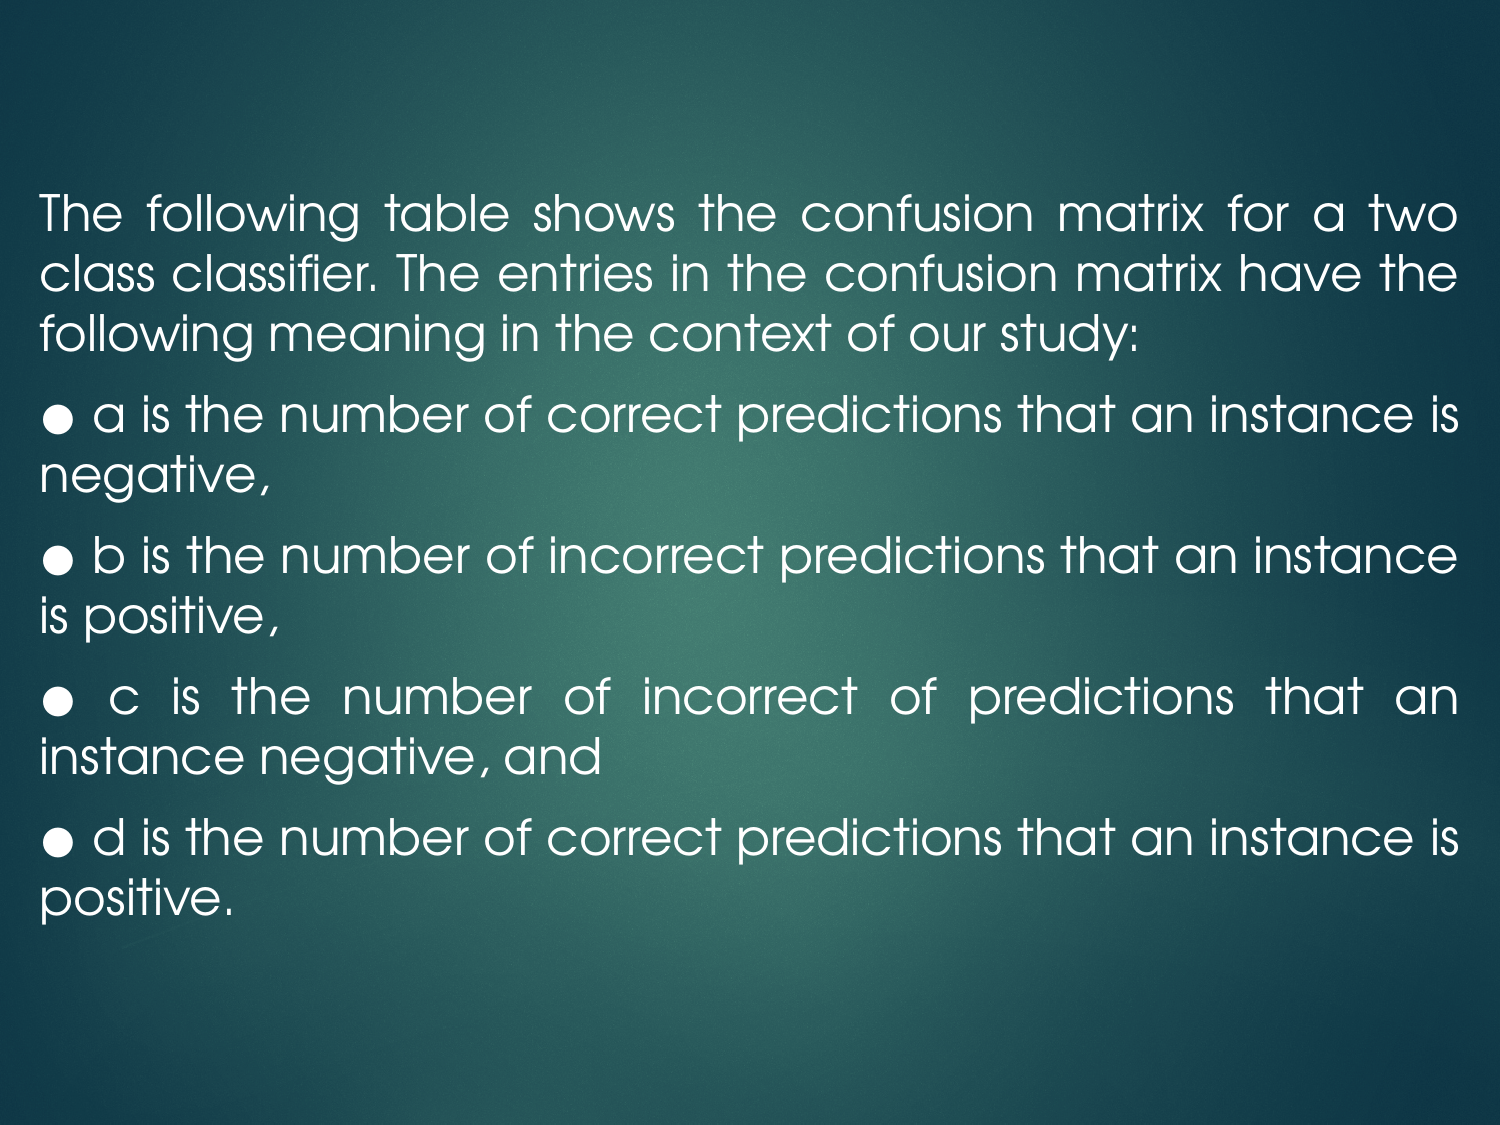

#
The following table shows the confusion matrix for a two class classifier. The entries in the confusion matrix have the following meaning in the context of our study:
● a is the number of correct predictions that an instance is negative,
● b is the number of incorrect predictions that an instance is positive,
● c is the number of incorrect of predictions that an instance negative, and
● d is the number of correct predictions that an instance is positive.